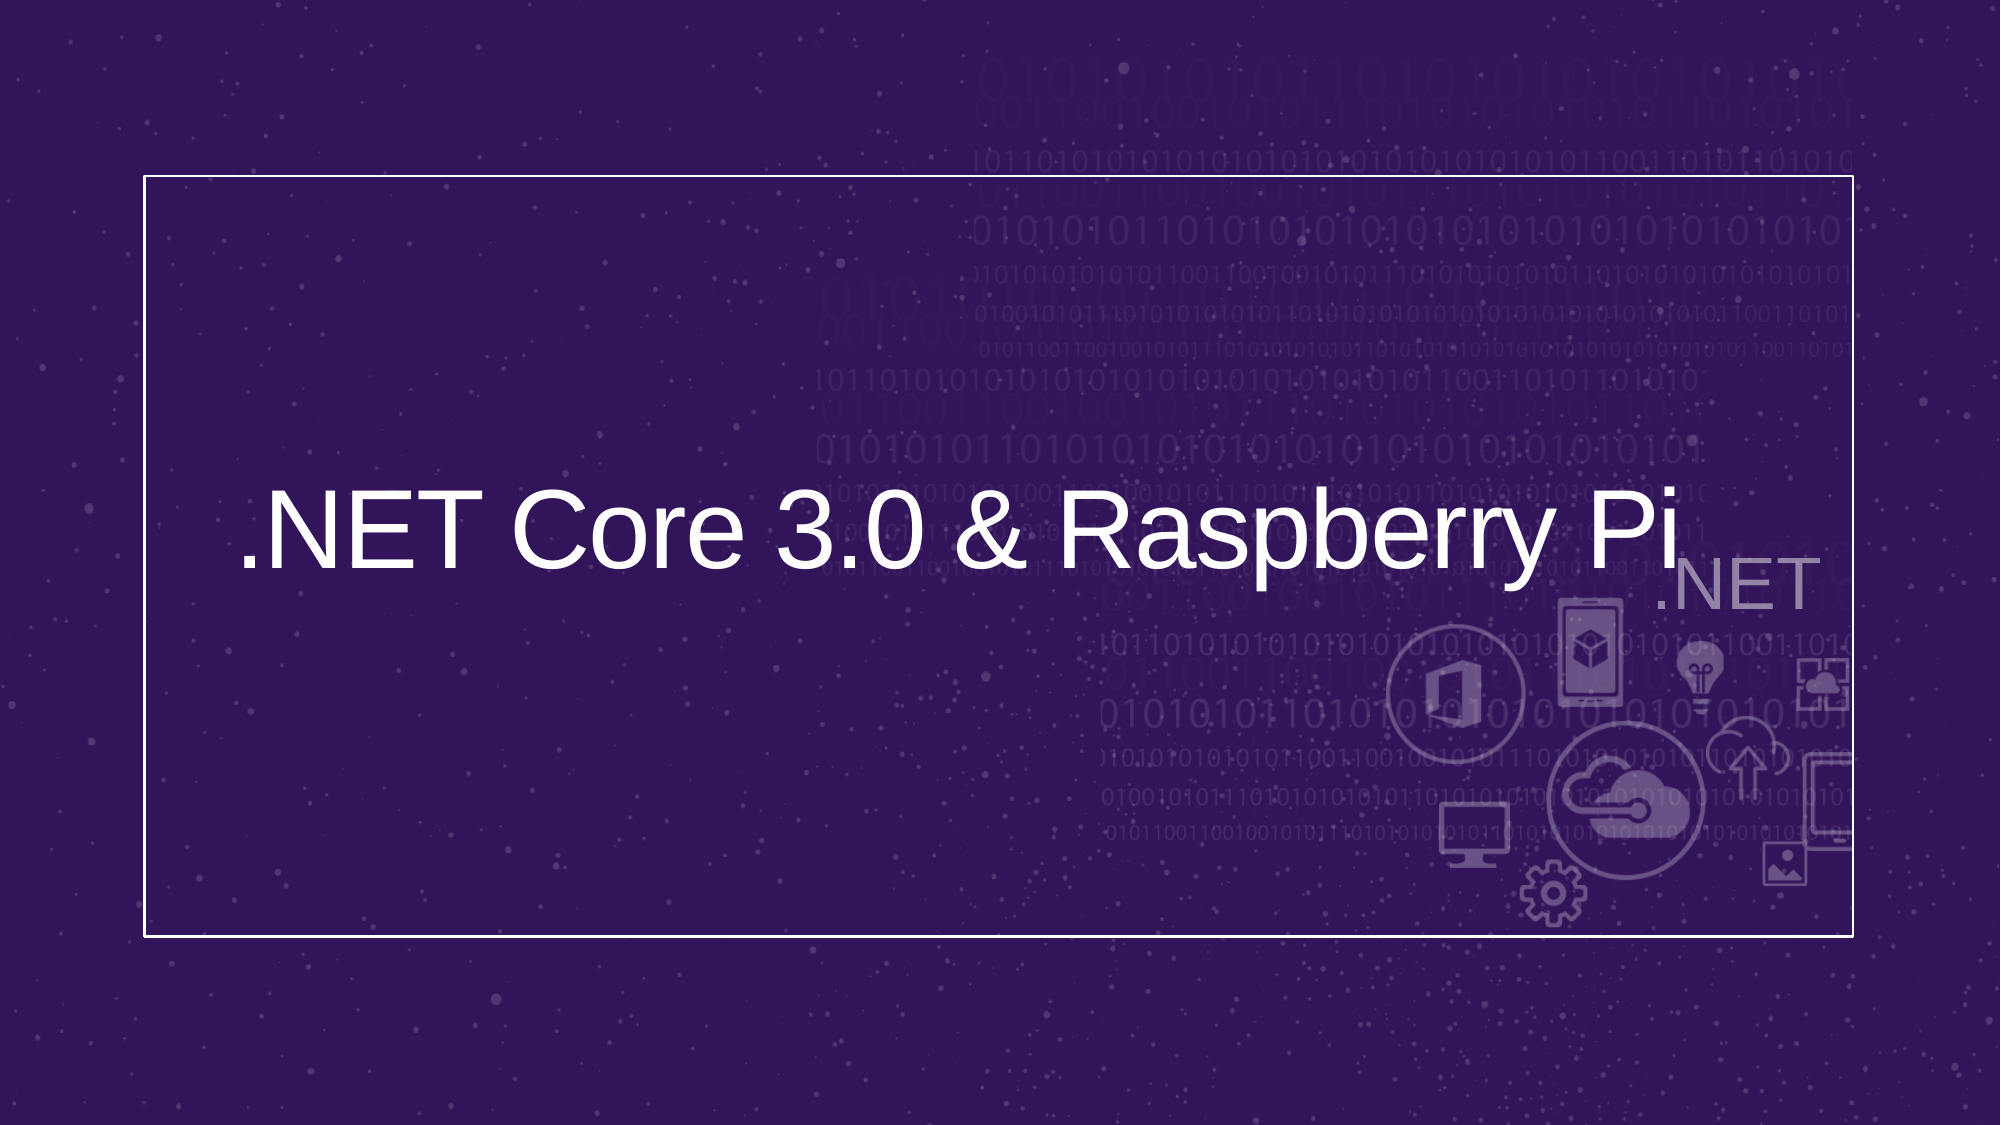

# .NET Core 3.0 & Raspberry Pi